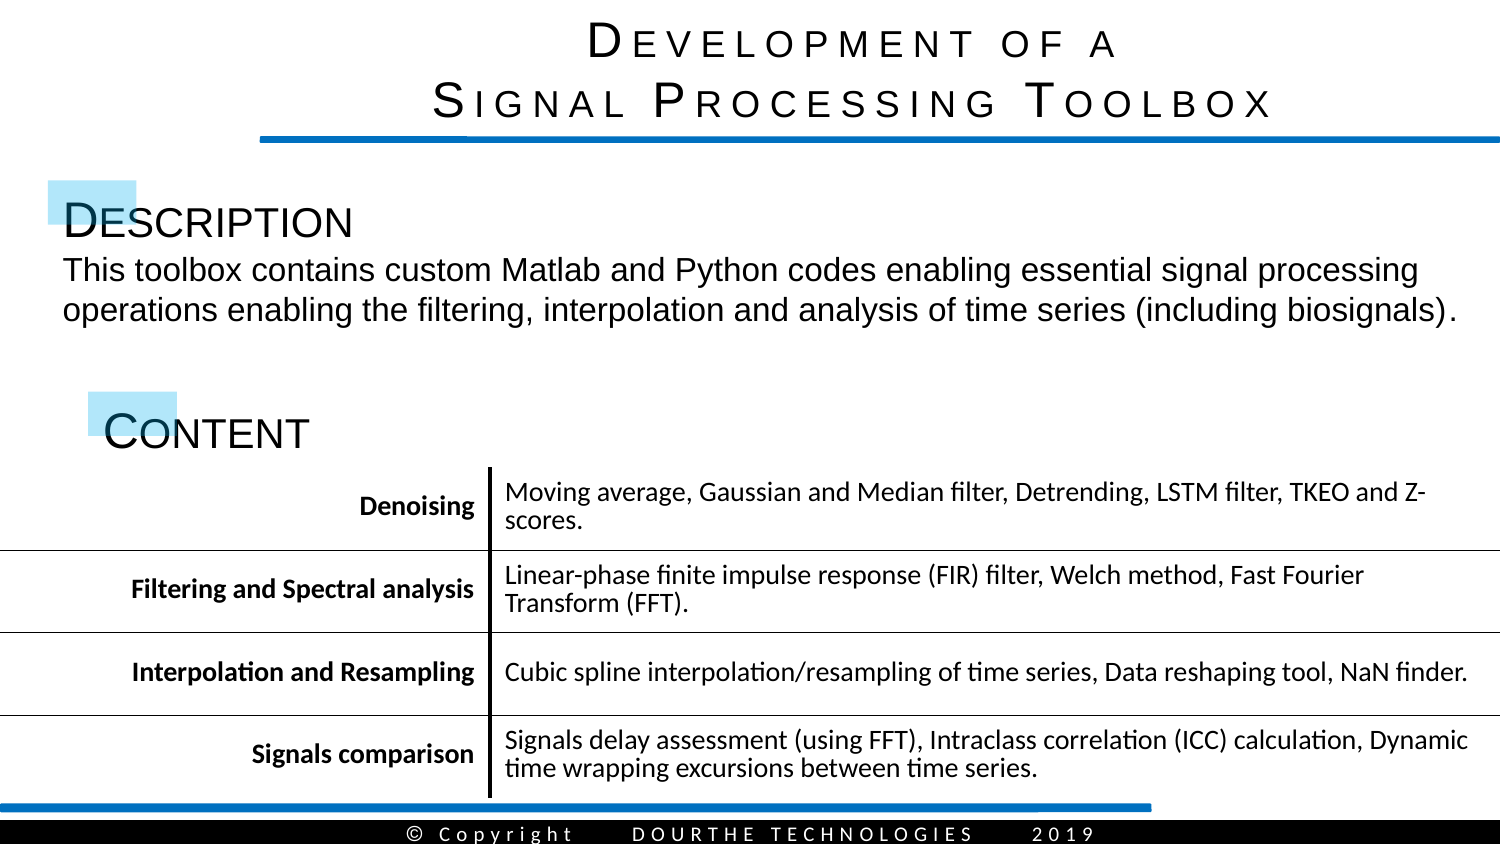

DEVELOPMENT OF A
SIGNAL PROCESSING TOOLBOX

DESCRIPTION
This toolbox contains custom Matlab and Python codes enabling essential signal processing operations enabling the filtering, interpolation and analysis of time series (including biosignals).

CONTENT

| Denoising | Moving average, Gaussian and Median filter, Detrending, LSTM filter, TKEO and Z-scores. |
| --- | --- |
| Filtering and Spectral analysis | Linear-phase finite impulse response (FIR) filter, Welch method, Fast Fourier Transform (FFT). |
| Interpolation and Resampling | Cubic spline interpolation/resampling of time series, Data reshaping tool, NaN finder. |
| Signals comparison | Signals delay assessment (using FFT), Intraclass correlation (ICC) calculation, Dynamic time wrapping excursions between time series. |

© Copyright     DOURTHE TECHNOLOGIES     2019